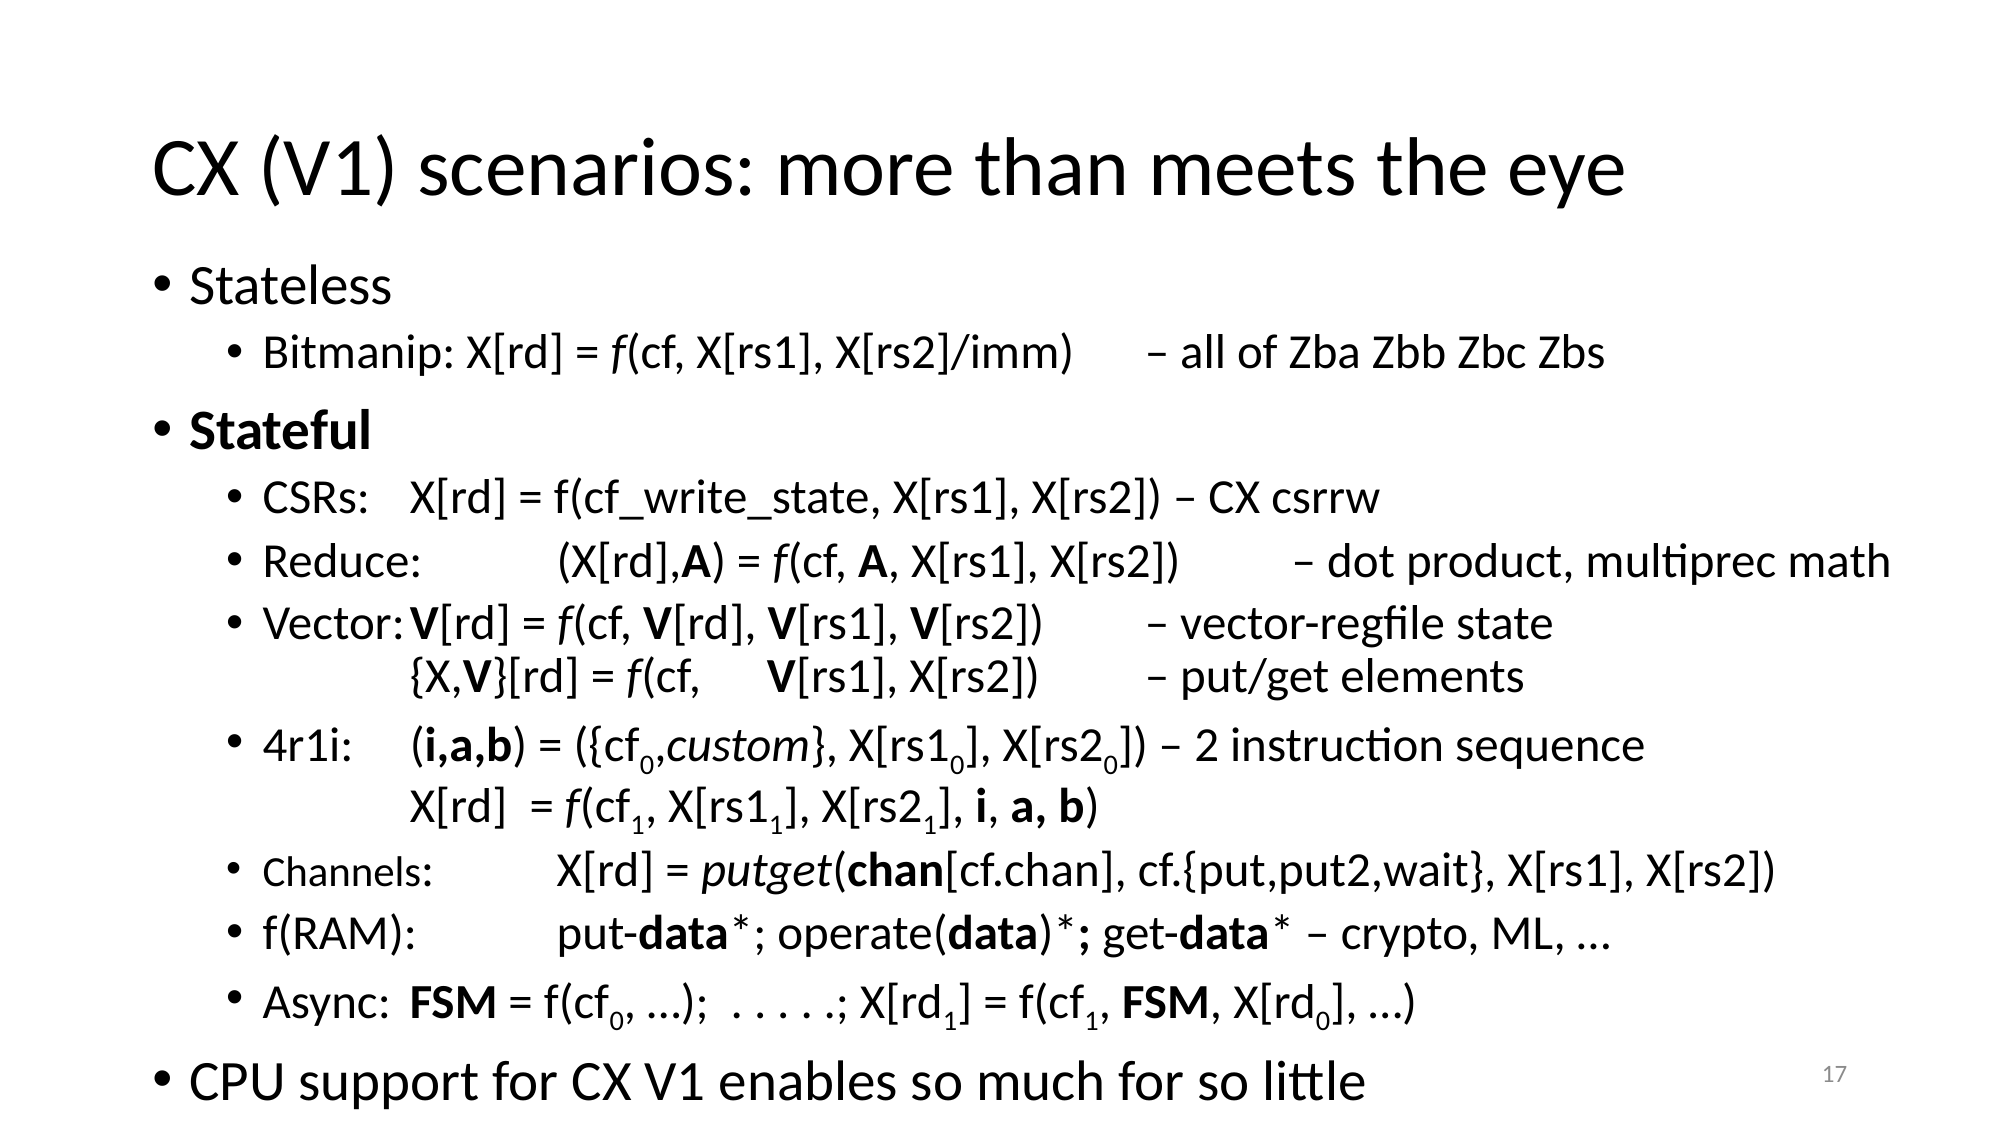

# CX (V1) scenarios: more than meets the eye
Stateless
Bitmanip: X[rd] = f(cf, X[rs1], X[rs2]/imm)	– all of Zba Zbb Zbc Zbs
Stateful
CSRs:	X[rd] = f(cf_write_state, X[rs1], X[rs2]) – CX csrrw
Reduce:	(X[rd],A) = f(cf, A, X[rs1], X[rs2])	– dot product, multiprec math
Vector:	V[rd] = f(cf, V[rd], V[rs1], V[rs2]) 	– vector-regfile state
		{X,V}[rd] = f(cf,      V[rs1], X[rs2])	– put/get elements
4r1i:	(i,a,b) = ({cf0,custom}, X[rs10], X[rs20]) – 2 instruction sequence
		X[rd]  = f(cf1, X[rs11], X[rs21], i, a, b)
Channels:	X[rd] = putget(chan[cf.chan], cf.{put,put2,wait}, X[rs1], X[rs2])
f(RAM):	put-data*; operate(data)*; get-data* – crypto, ML, …
Async:	FSM = f(cf0, …);  . . . . .; X[rd1] = f(cf1, FSM, X[rd0], …)
CPU support for CX V1 enables so much for so little
17